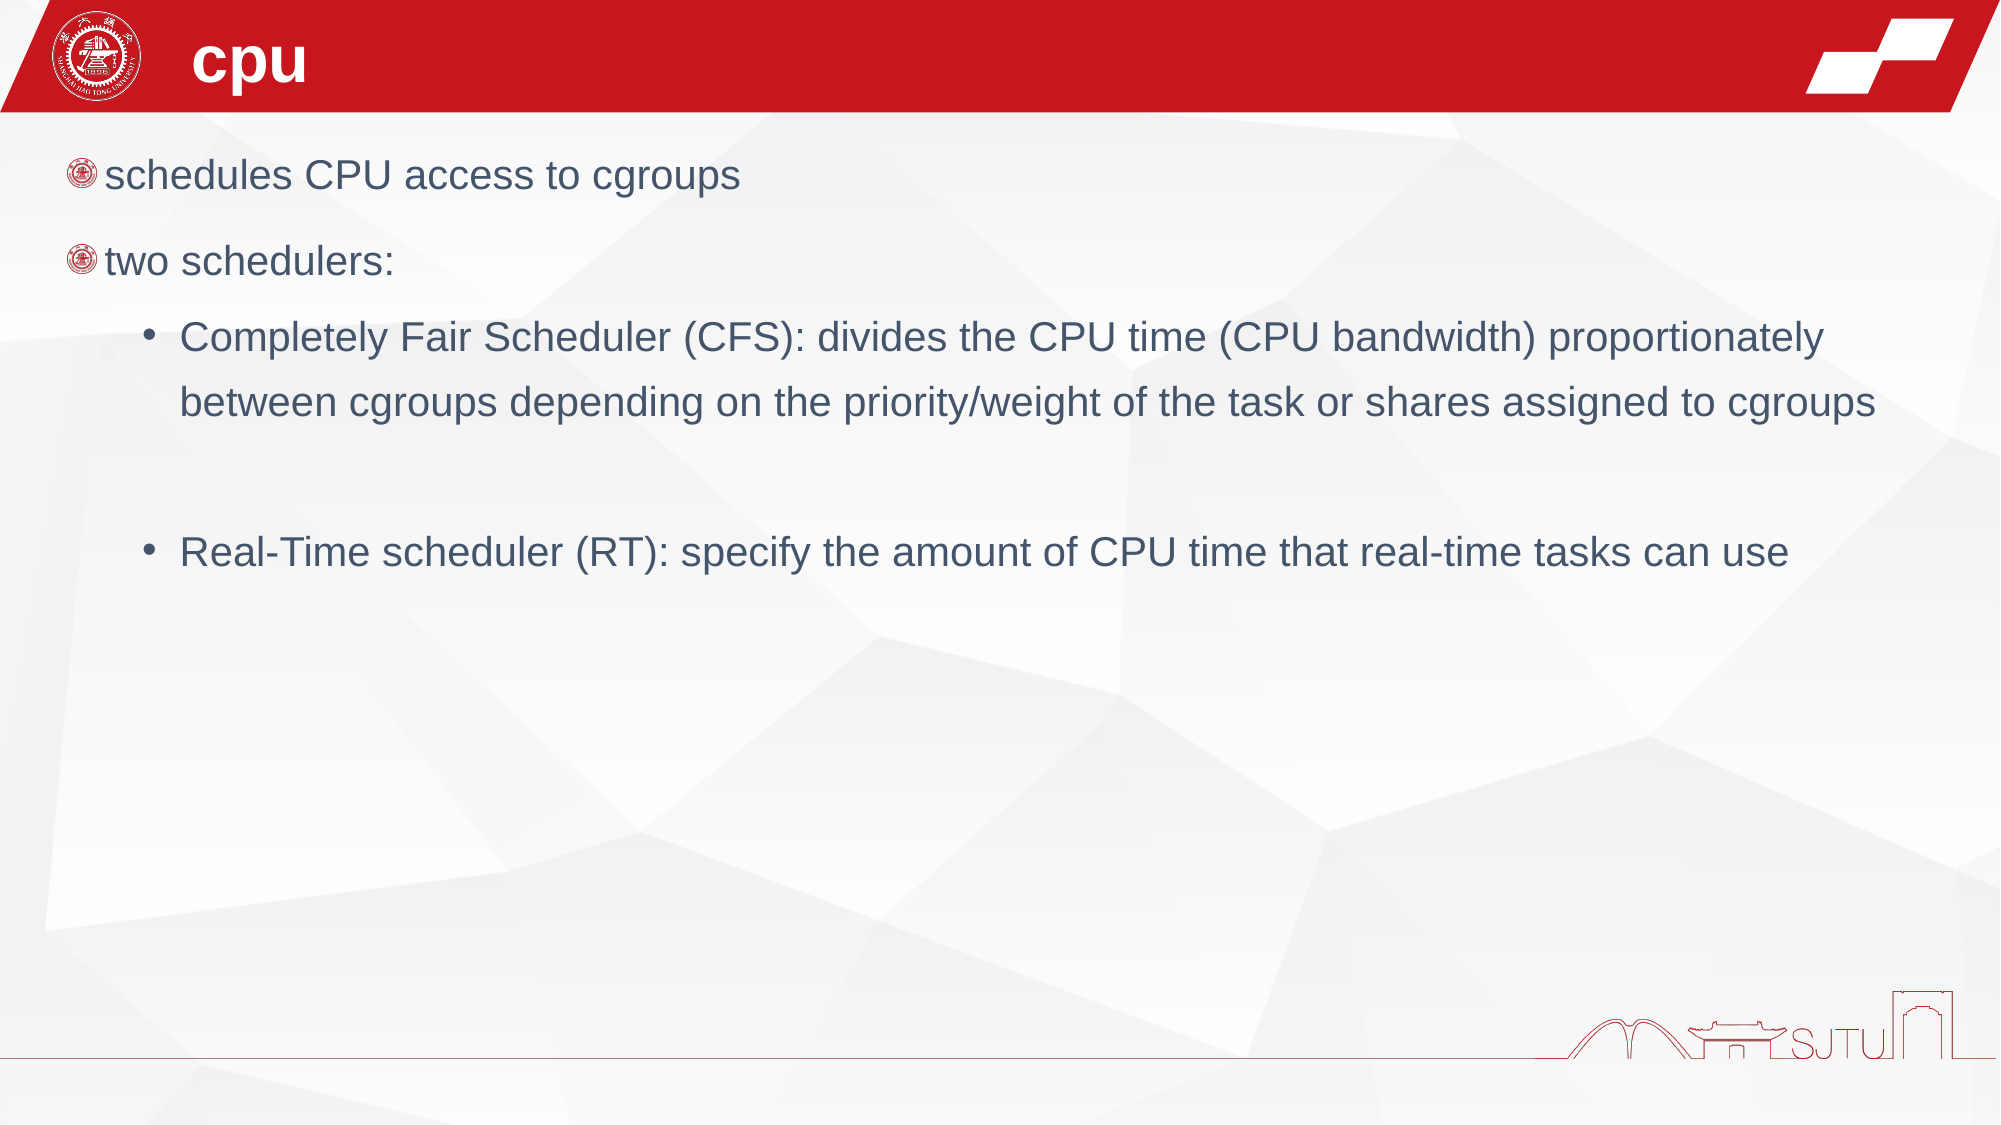

cpu
schedules CPU access to cgroups
two schedulers:
Completely Fair Scheduler (CFS): divides the CPU time (CPU bandwidth) proportionately between cgroups depending on the priority/weight of the task or shares assigned to cgroups

Real-Time scheduler (RT): specify the amount of CPU time that real-time tasks can use